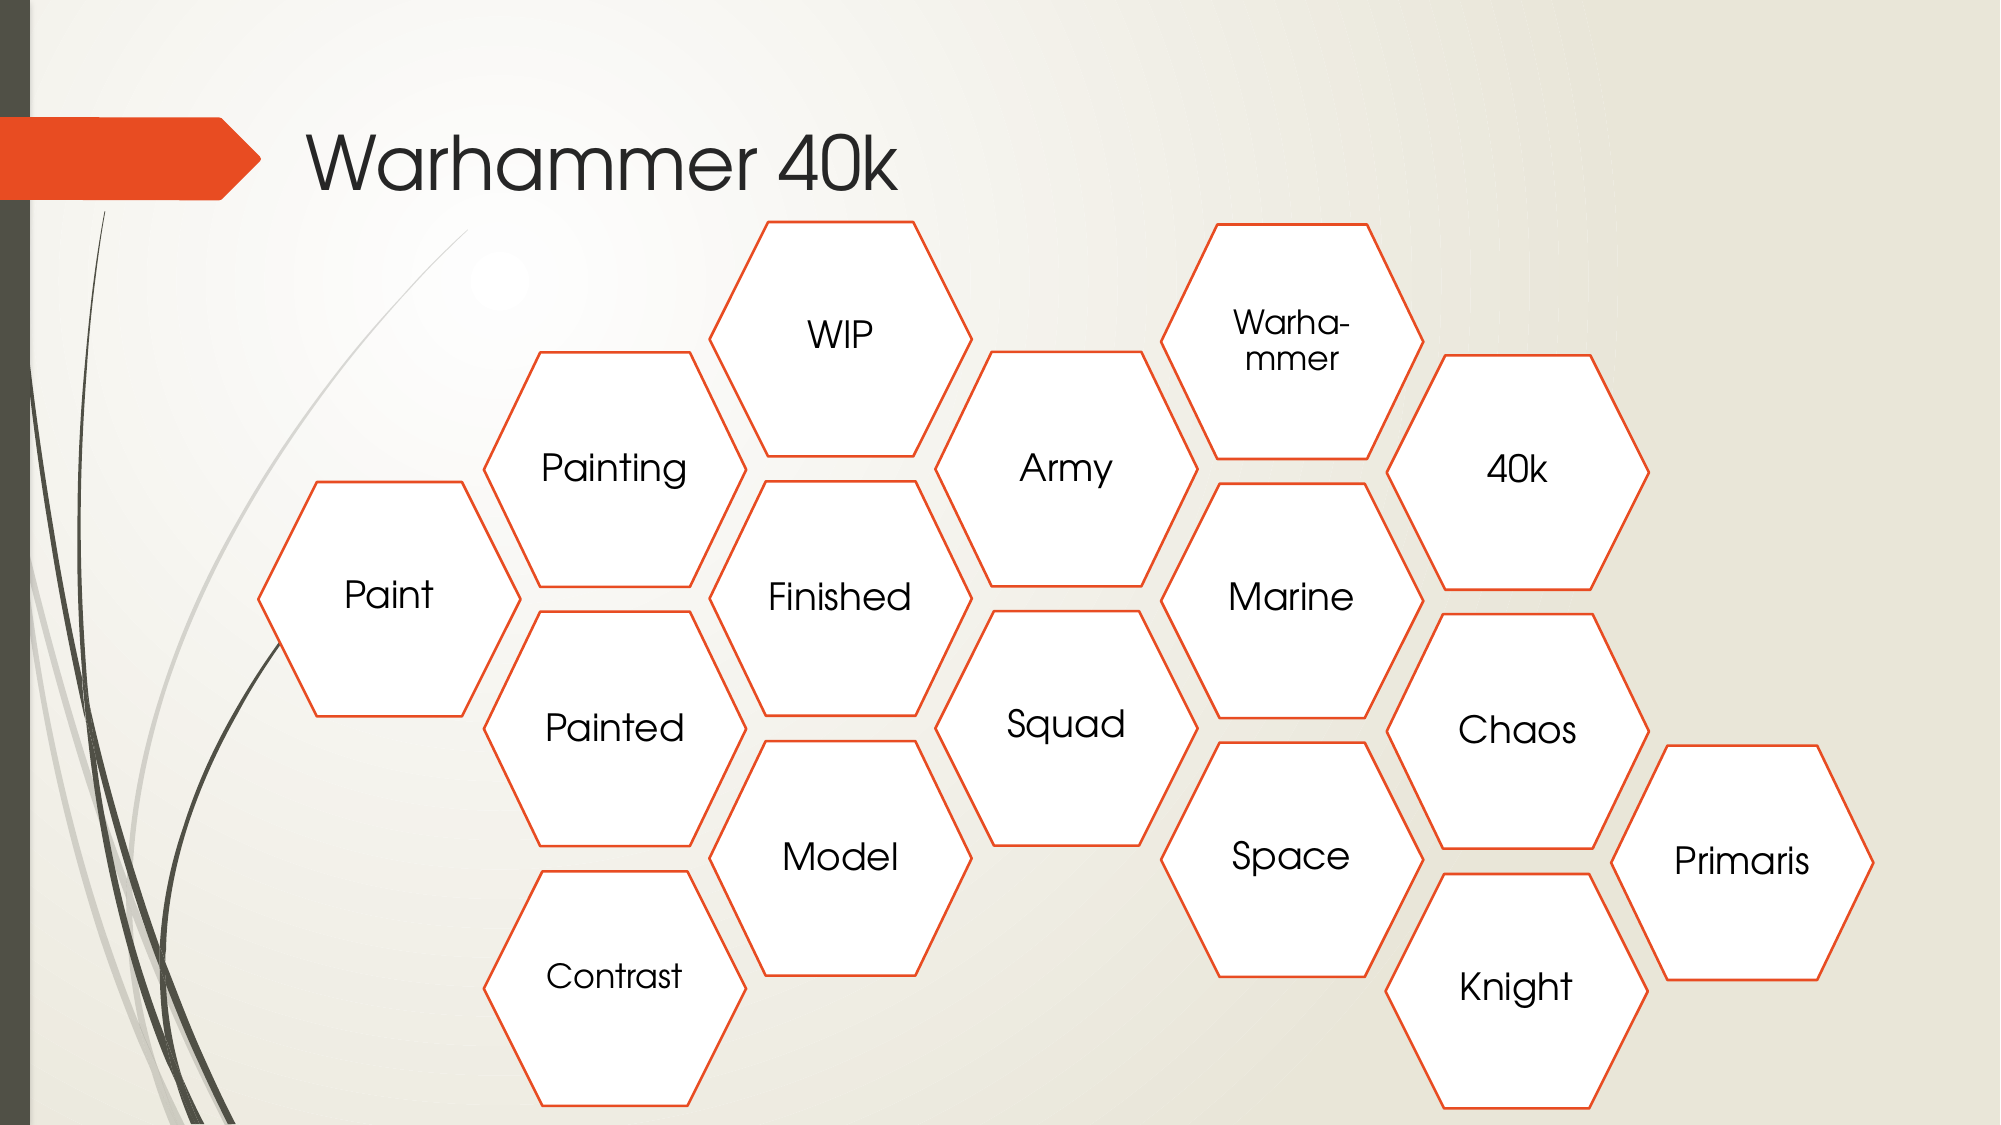

# Warhammer 40k

WIP
Warha-mmer
Army
Painting

40k
Finished

Paint

Marine

Squad
Painted
Chaos
Model

Space

Primaris

Contrast

Knight